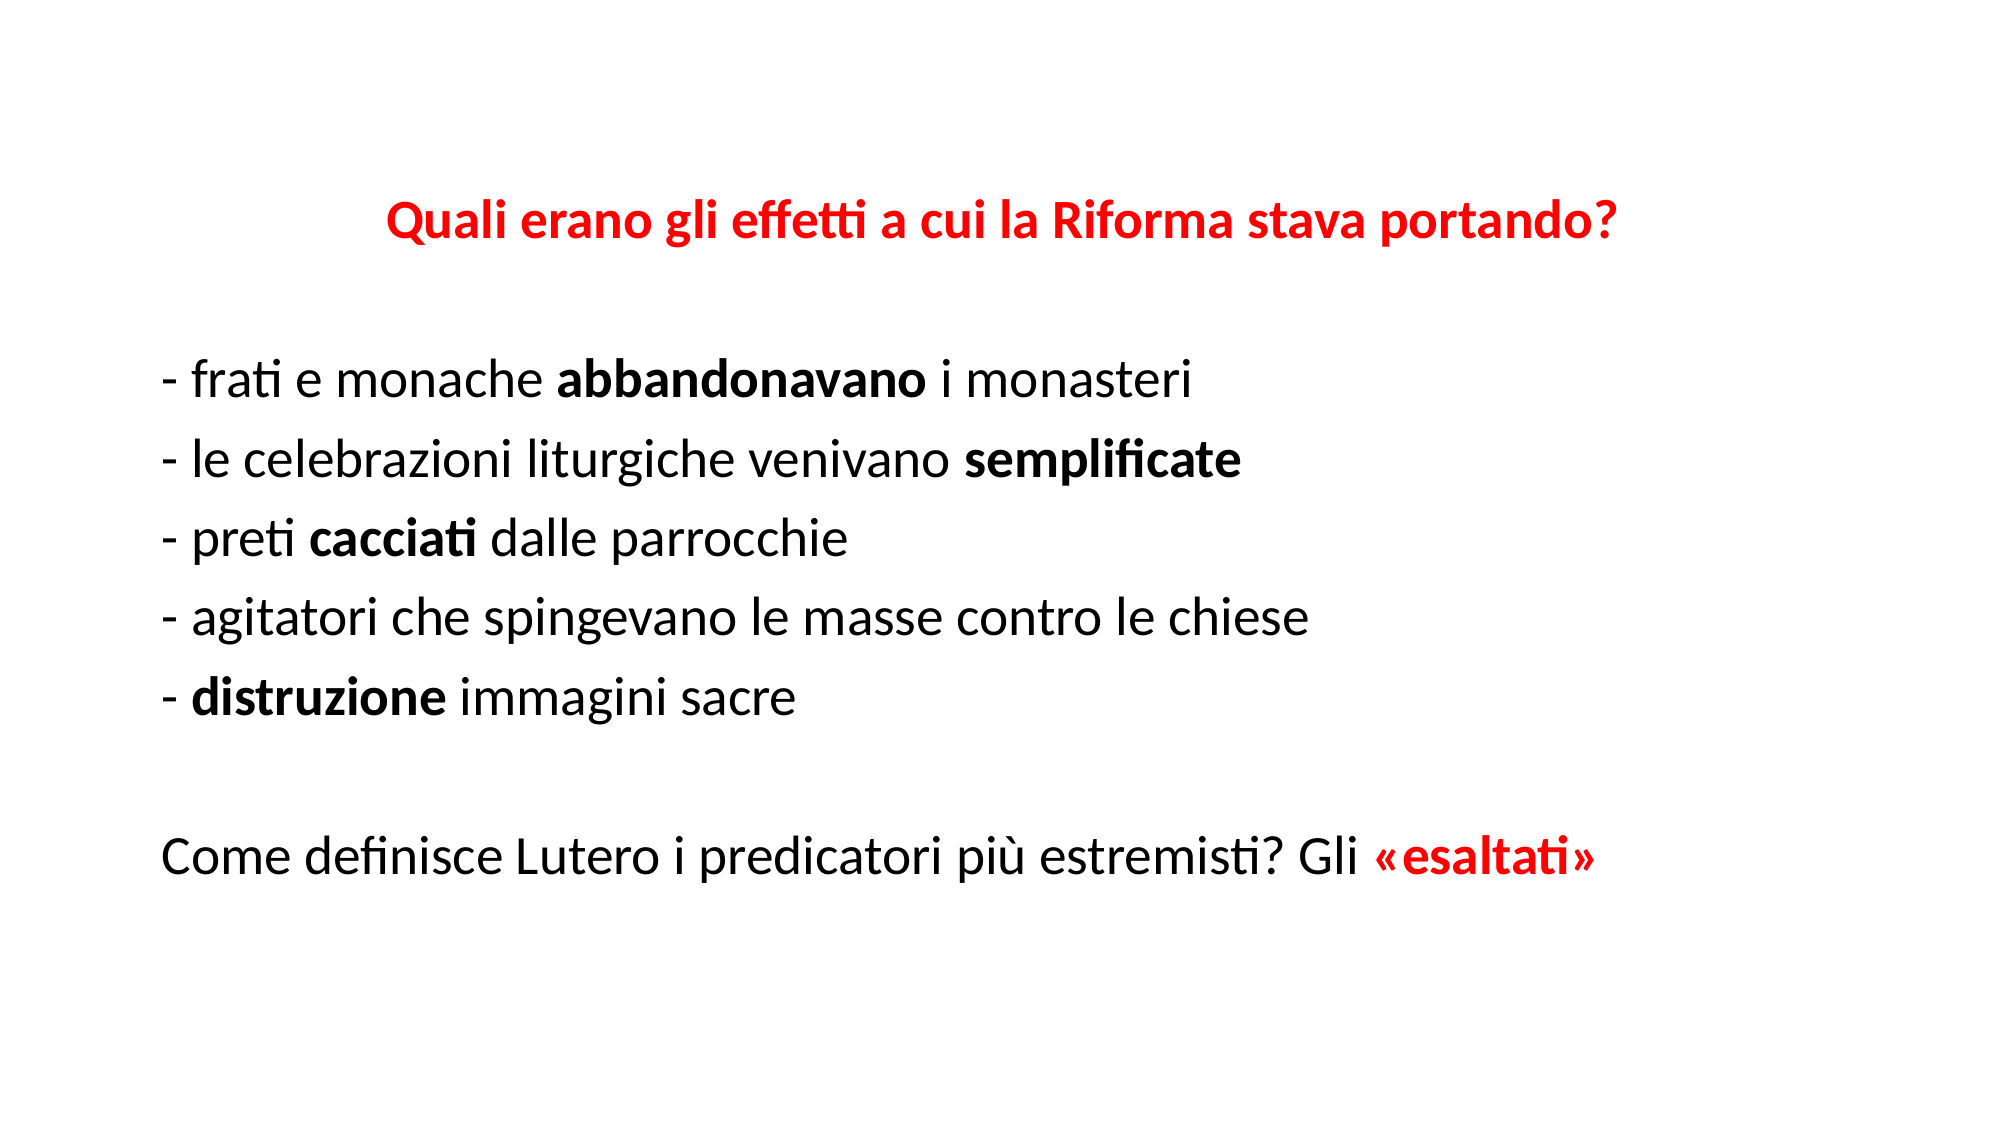

Quali erano gli effetti a cui la Riforma stava portando?

- frati e monache abbandonavano i monasteri
- le celebrazioni liturgiche venivano semplificate
- preti cacciati dalle parrocchie
- agitatori che spingevano le masse contro le chiese
- distruzione immagini sacre

Come definisce Lutero i predicatori più estremisti? Gli «esaltati»